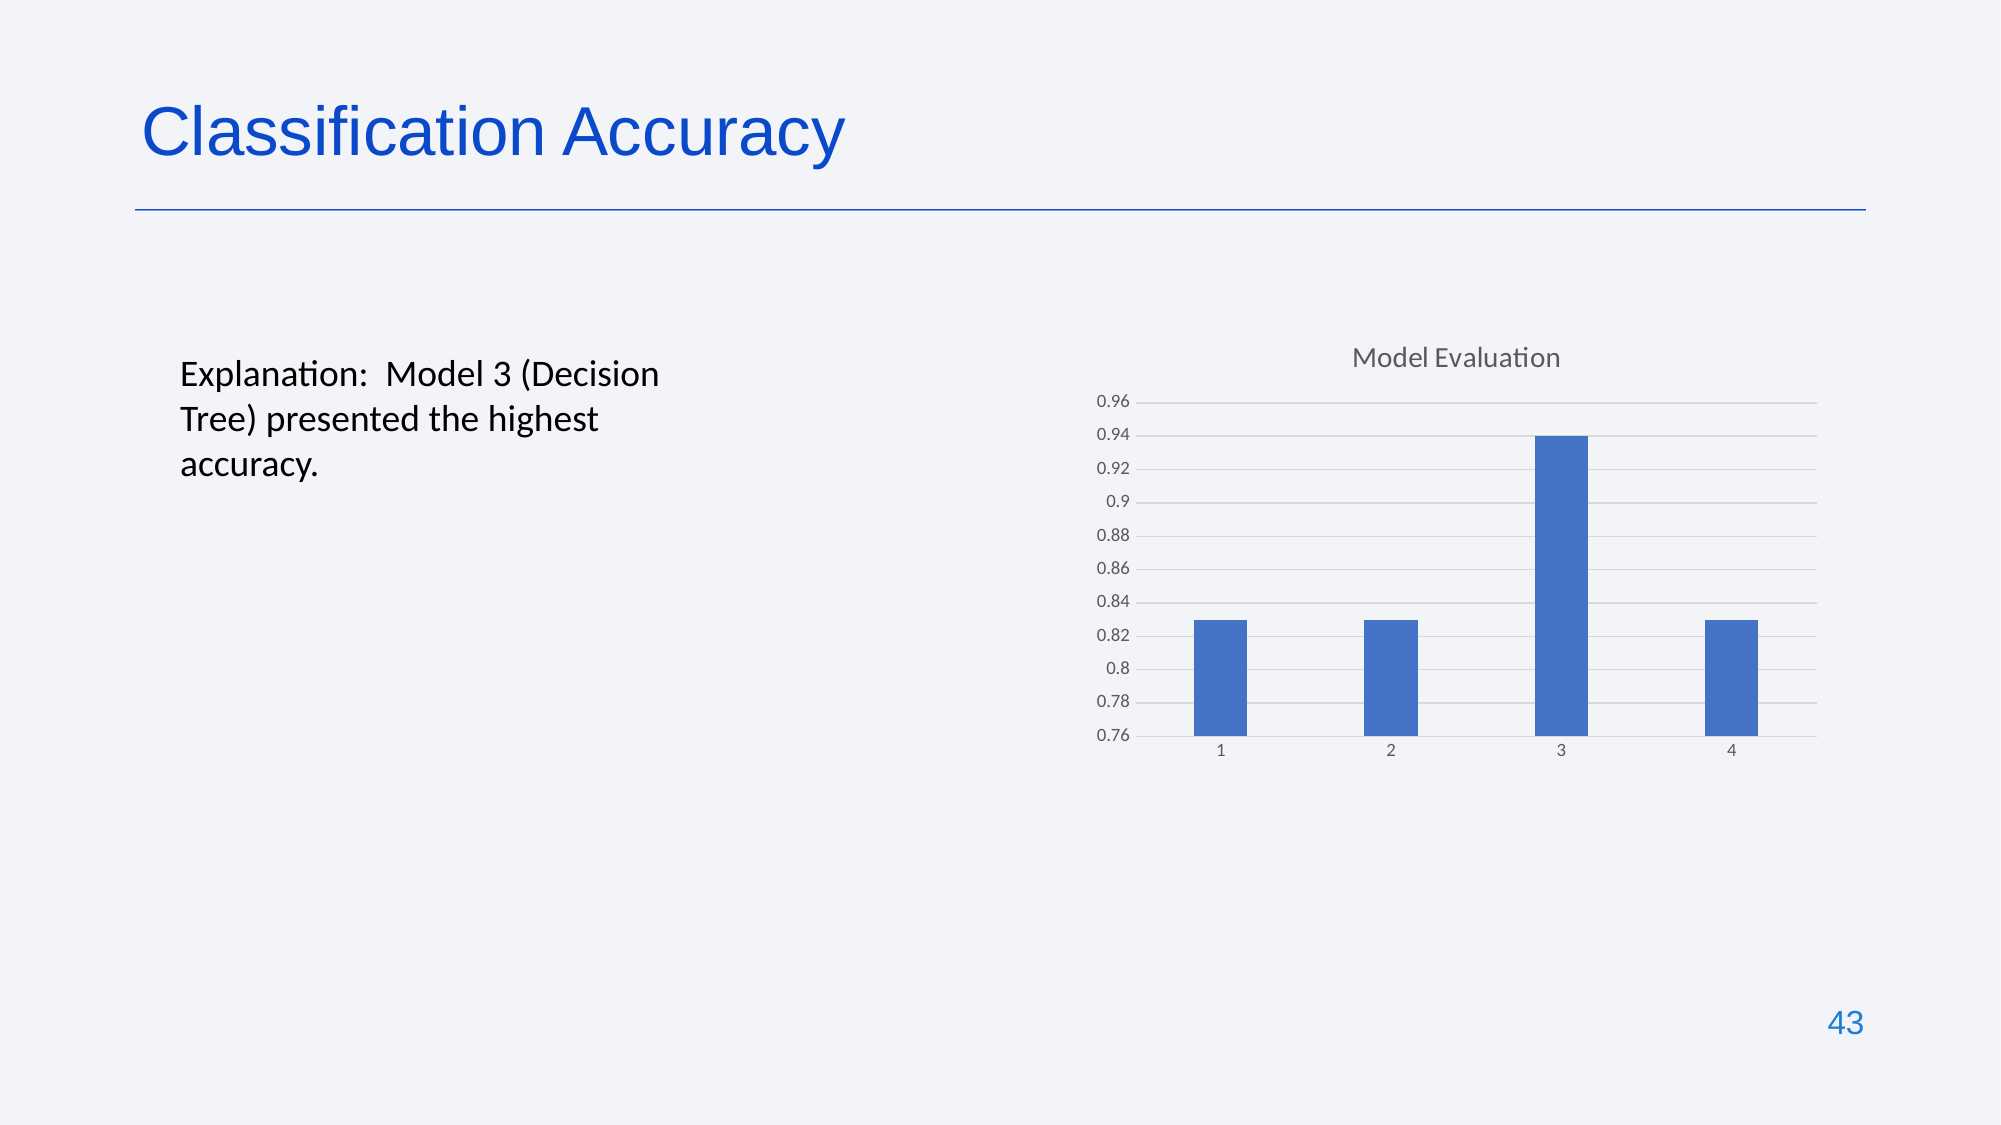

Classification Accuracy

### Chart: Model Evaluation

| Category |  |
|---|---|
Explanation:  Model 3 (Decision Tree) presented the highest accuracy.
43